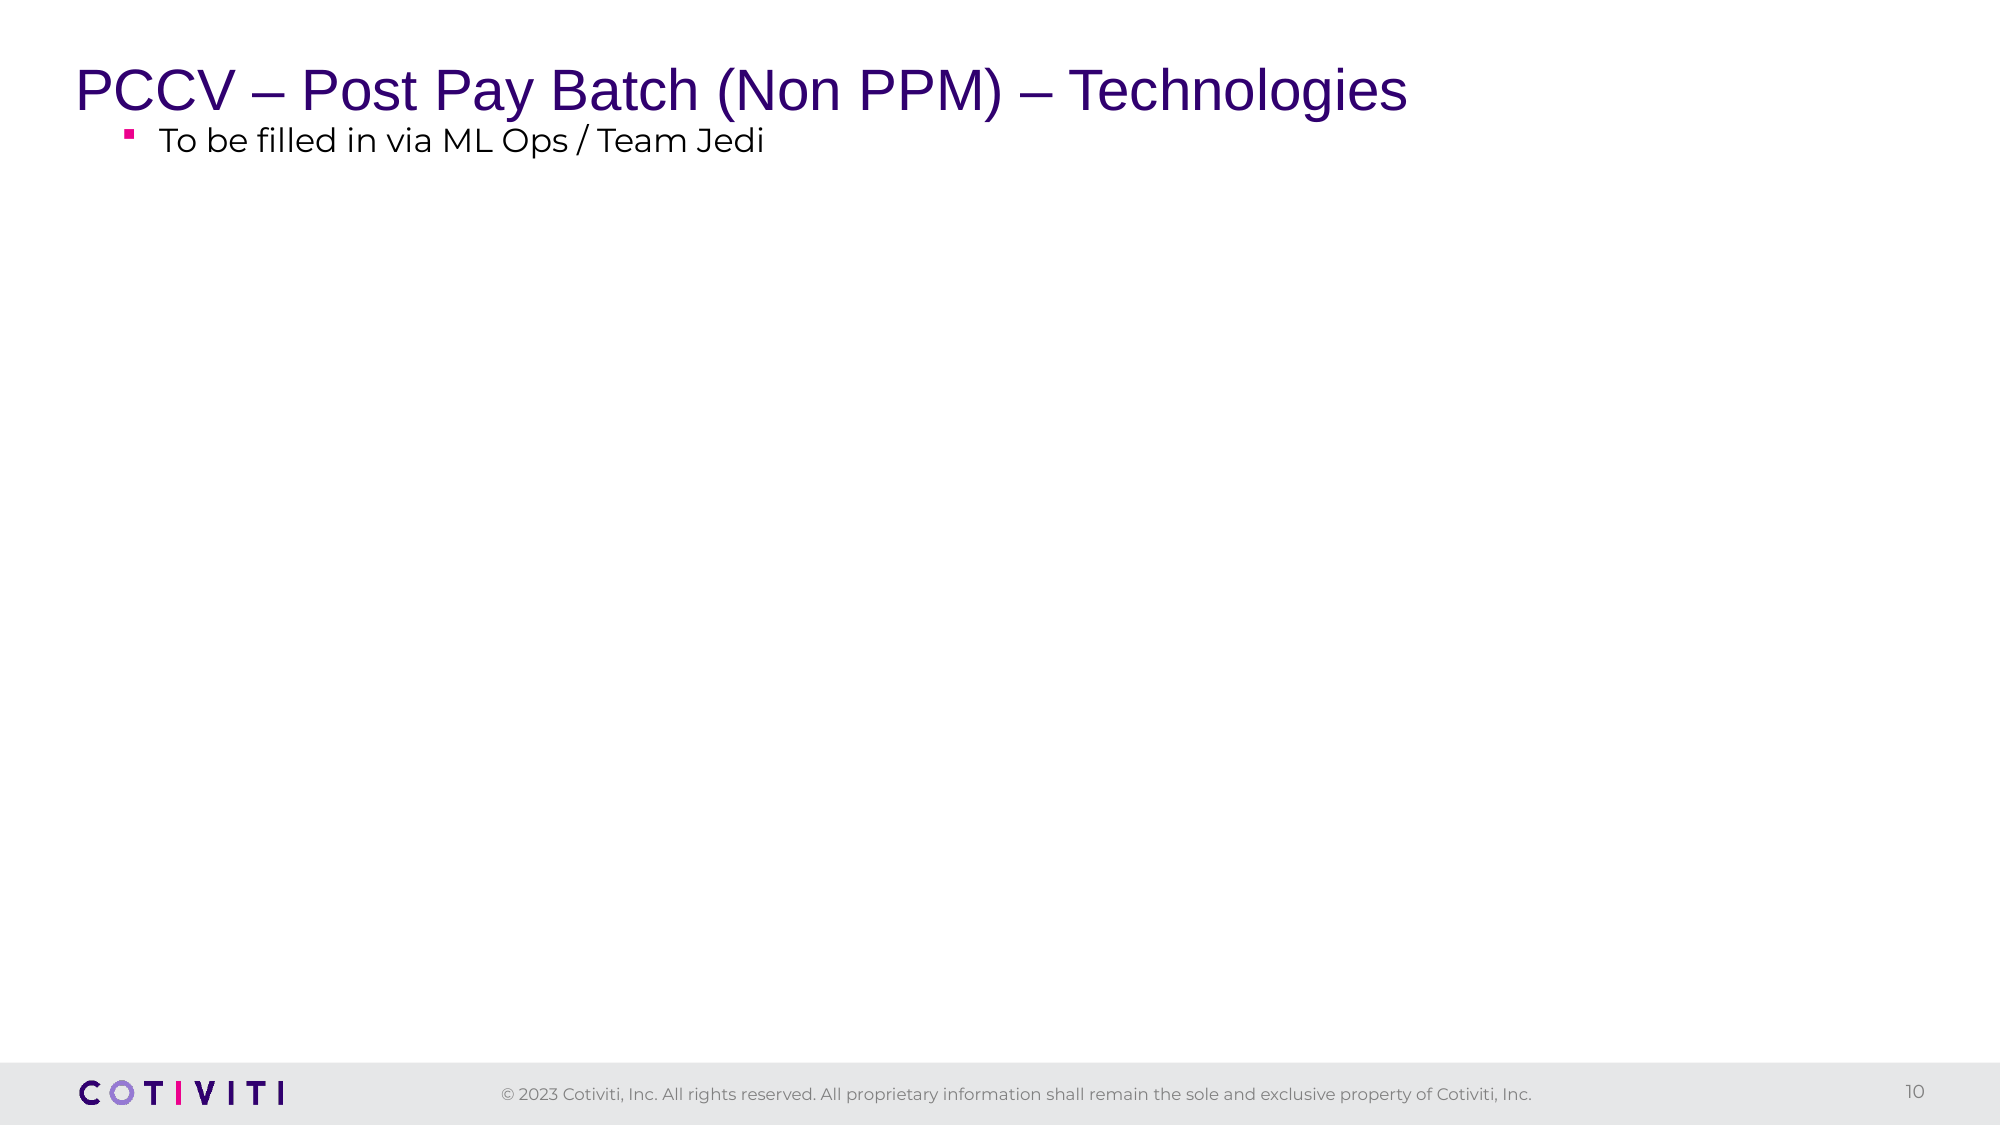

# PCCV – Post Pay Batch (Non PPM) – Technologies
To be filled in via ML Ops / Team Jedi
10